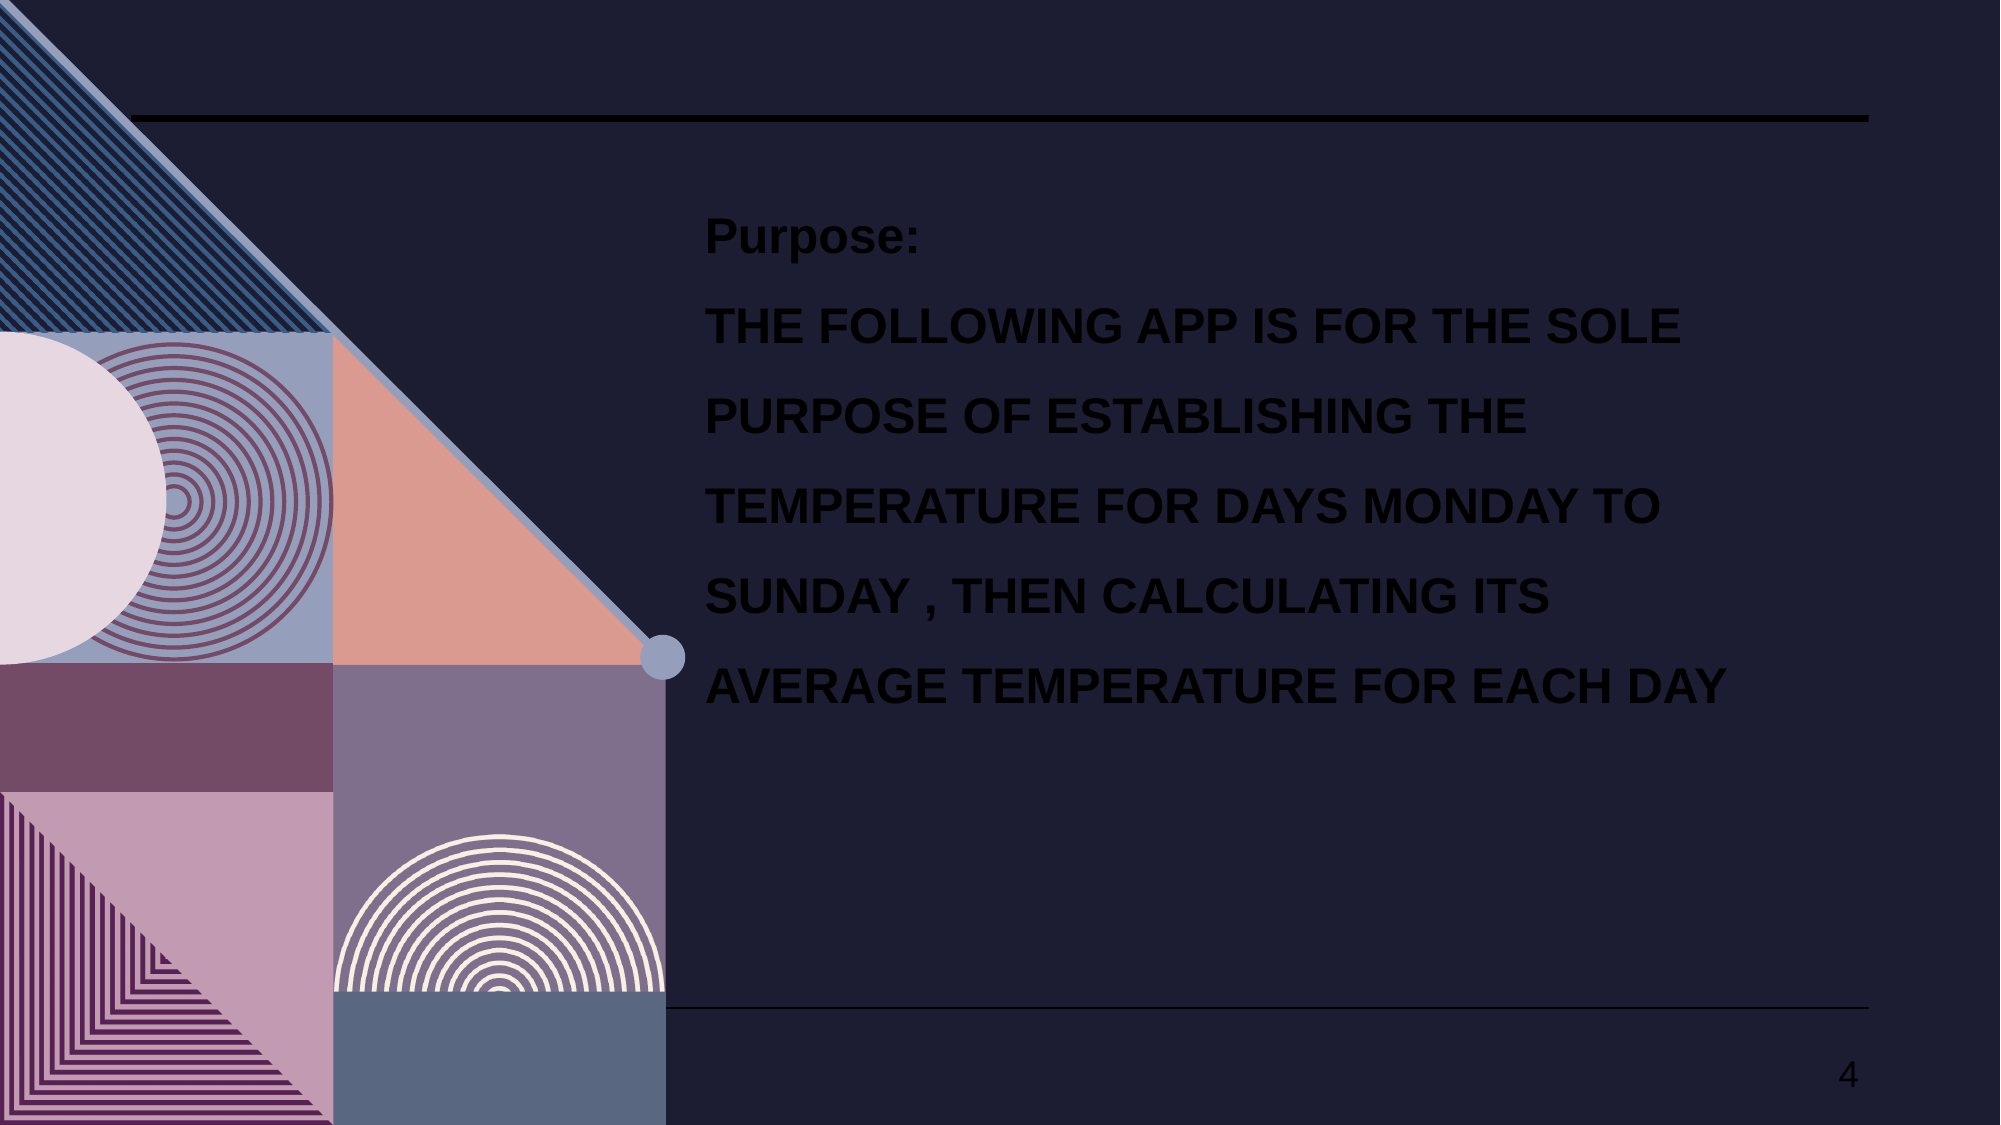

Purpose:
THE FOLLOWING APP IS FOR THE SOLE PURPOSE OF ESTABLISHING THE TEMPERATURE FOR DAYS MONDAY TO SUNDAY , THEN CALCULATING ITS AVERAGE TEMPERATURE FOR EACH DAY
4